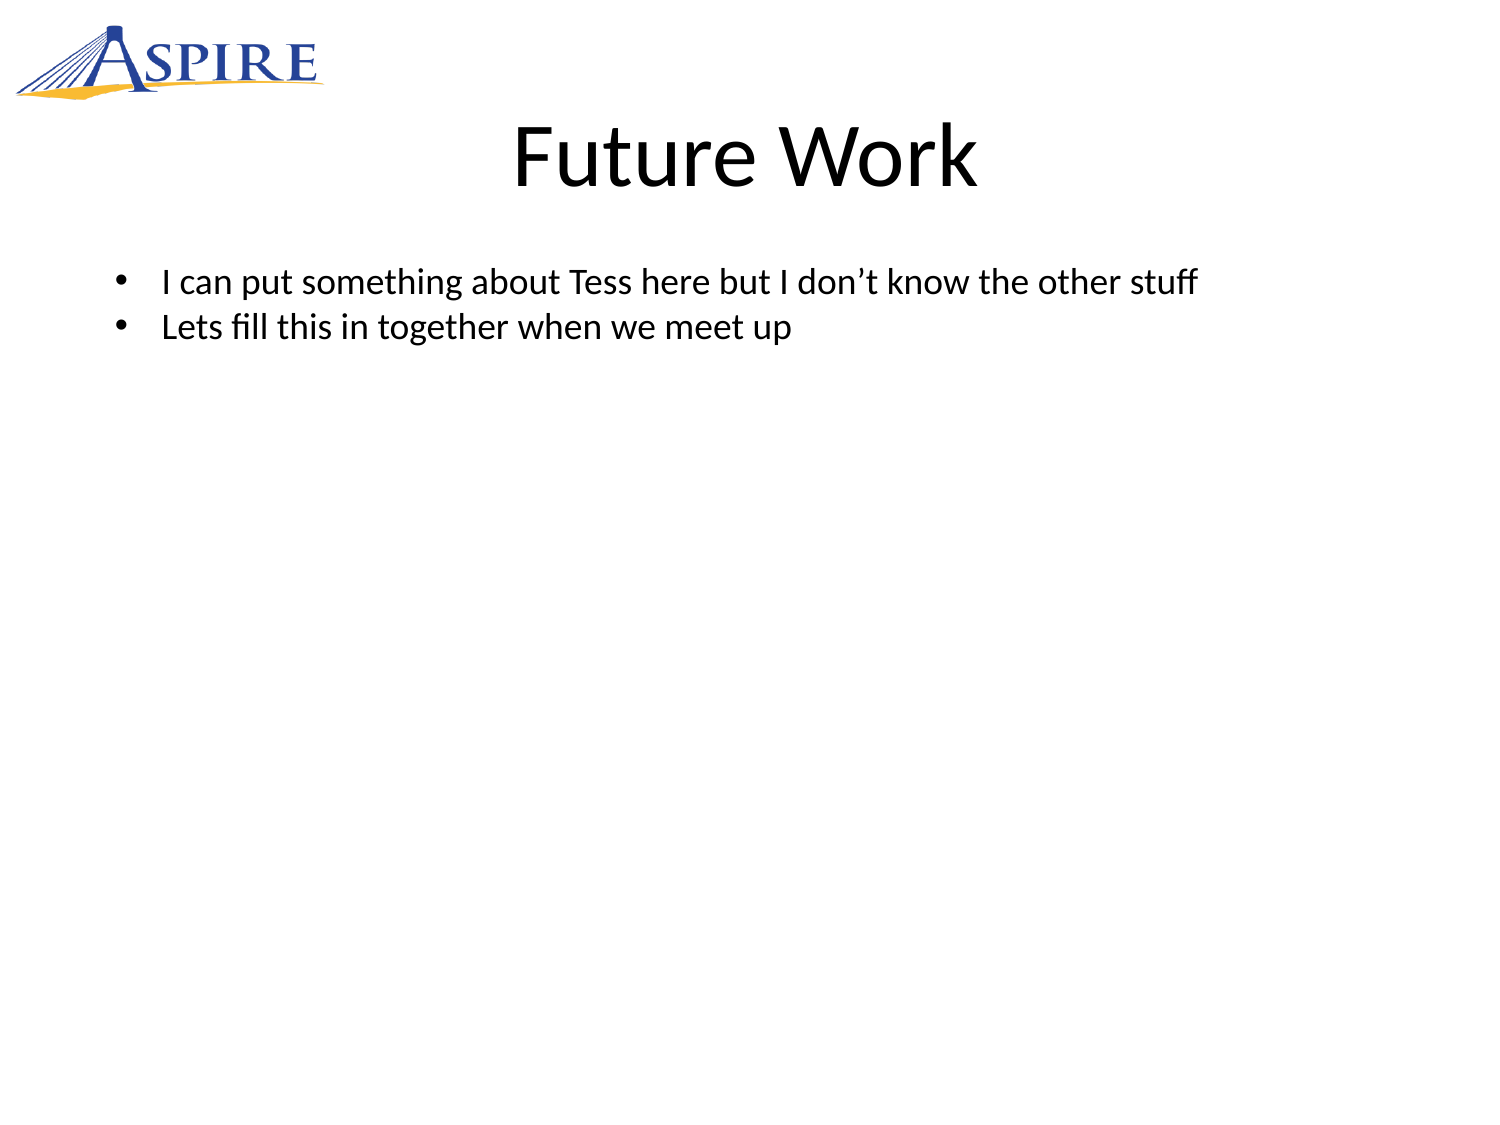

Future Work

I can put something about Tess here but I don’t know the other stuff
Lets fill this in together when we meet up